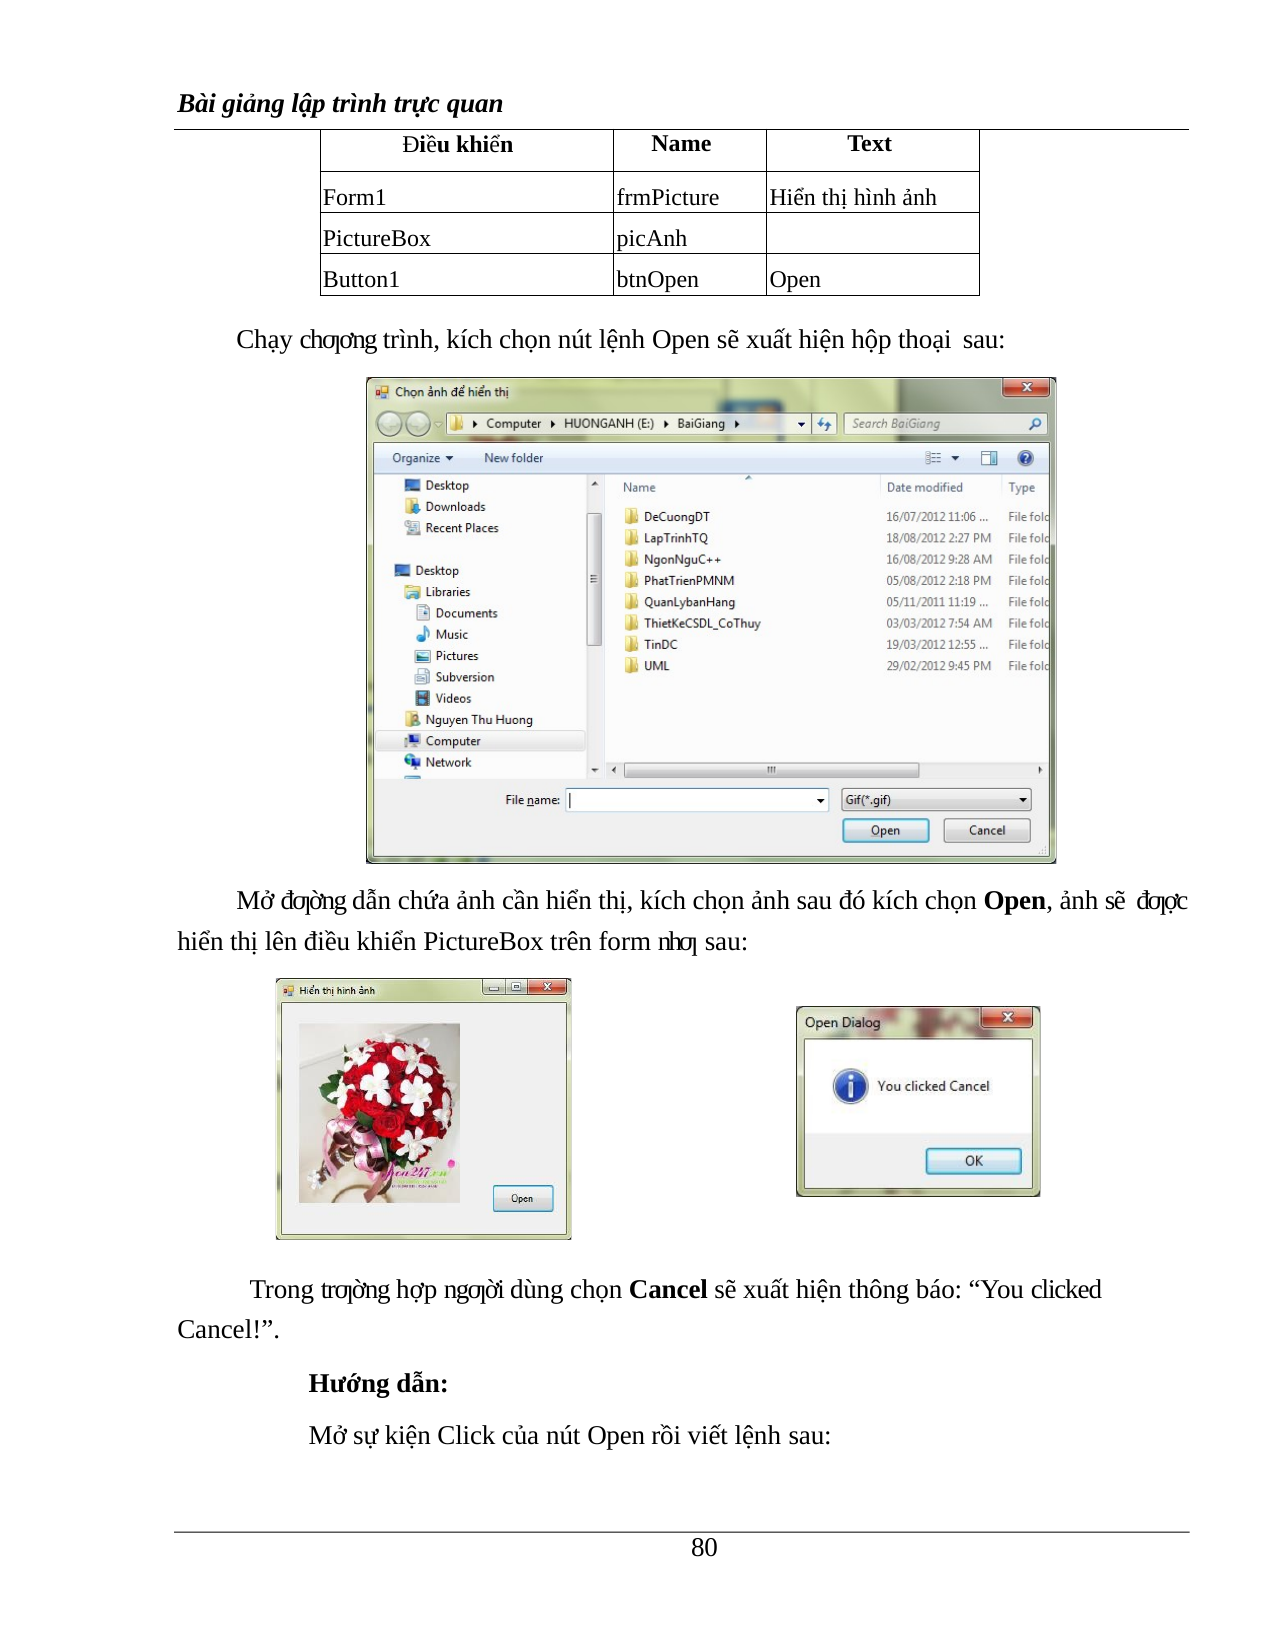

Bài giảng lập trình trực quan
|  | Điều khiển | Name | Text |  |
| --- | --- | --- | --- | --- |
|  | Form1 | frmPicture | Hiển thị hình ảnh |  |
|  | PictureBox | picAnh |  |  |
|  | Button1 | btnOpen | Open |  |
Chạy chƣơng trình, kích chọn nút lệnh Open sẽ xuất hiện hộp thoại sau:

Mở đƣờng dẫn chứa ảnh cần hiển thị, kích chọn ảnh sau đó kích chọn Open, ảnh sẽ  đƣợc hiển thị lên điều khiển PictureBox trên form nhƣ sau:

Trong trƣờng hợp ngƣời dùng chọn Cancel sẽ xuất hiện thông báo: “You clicked  Cancel!”.
Hướng dẫn:
Mở sự kiện Click của nút Open rồi viết lệnh sau:
80